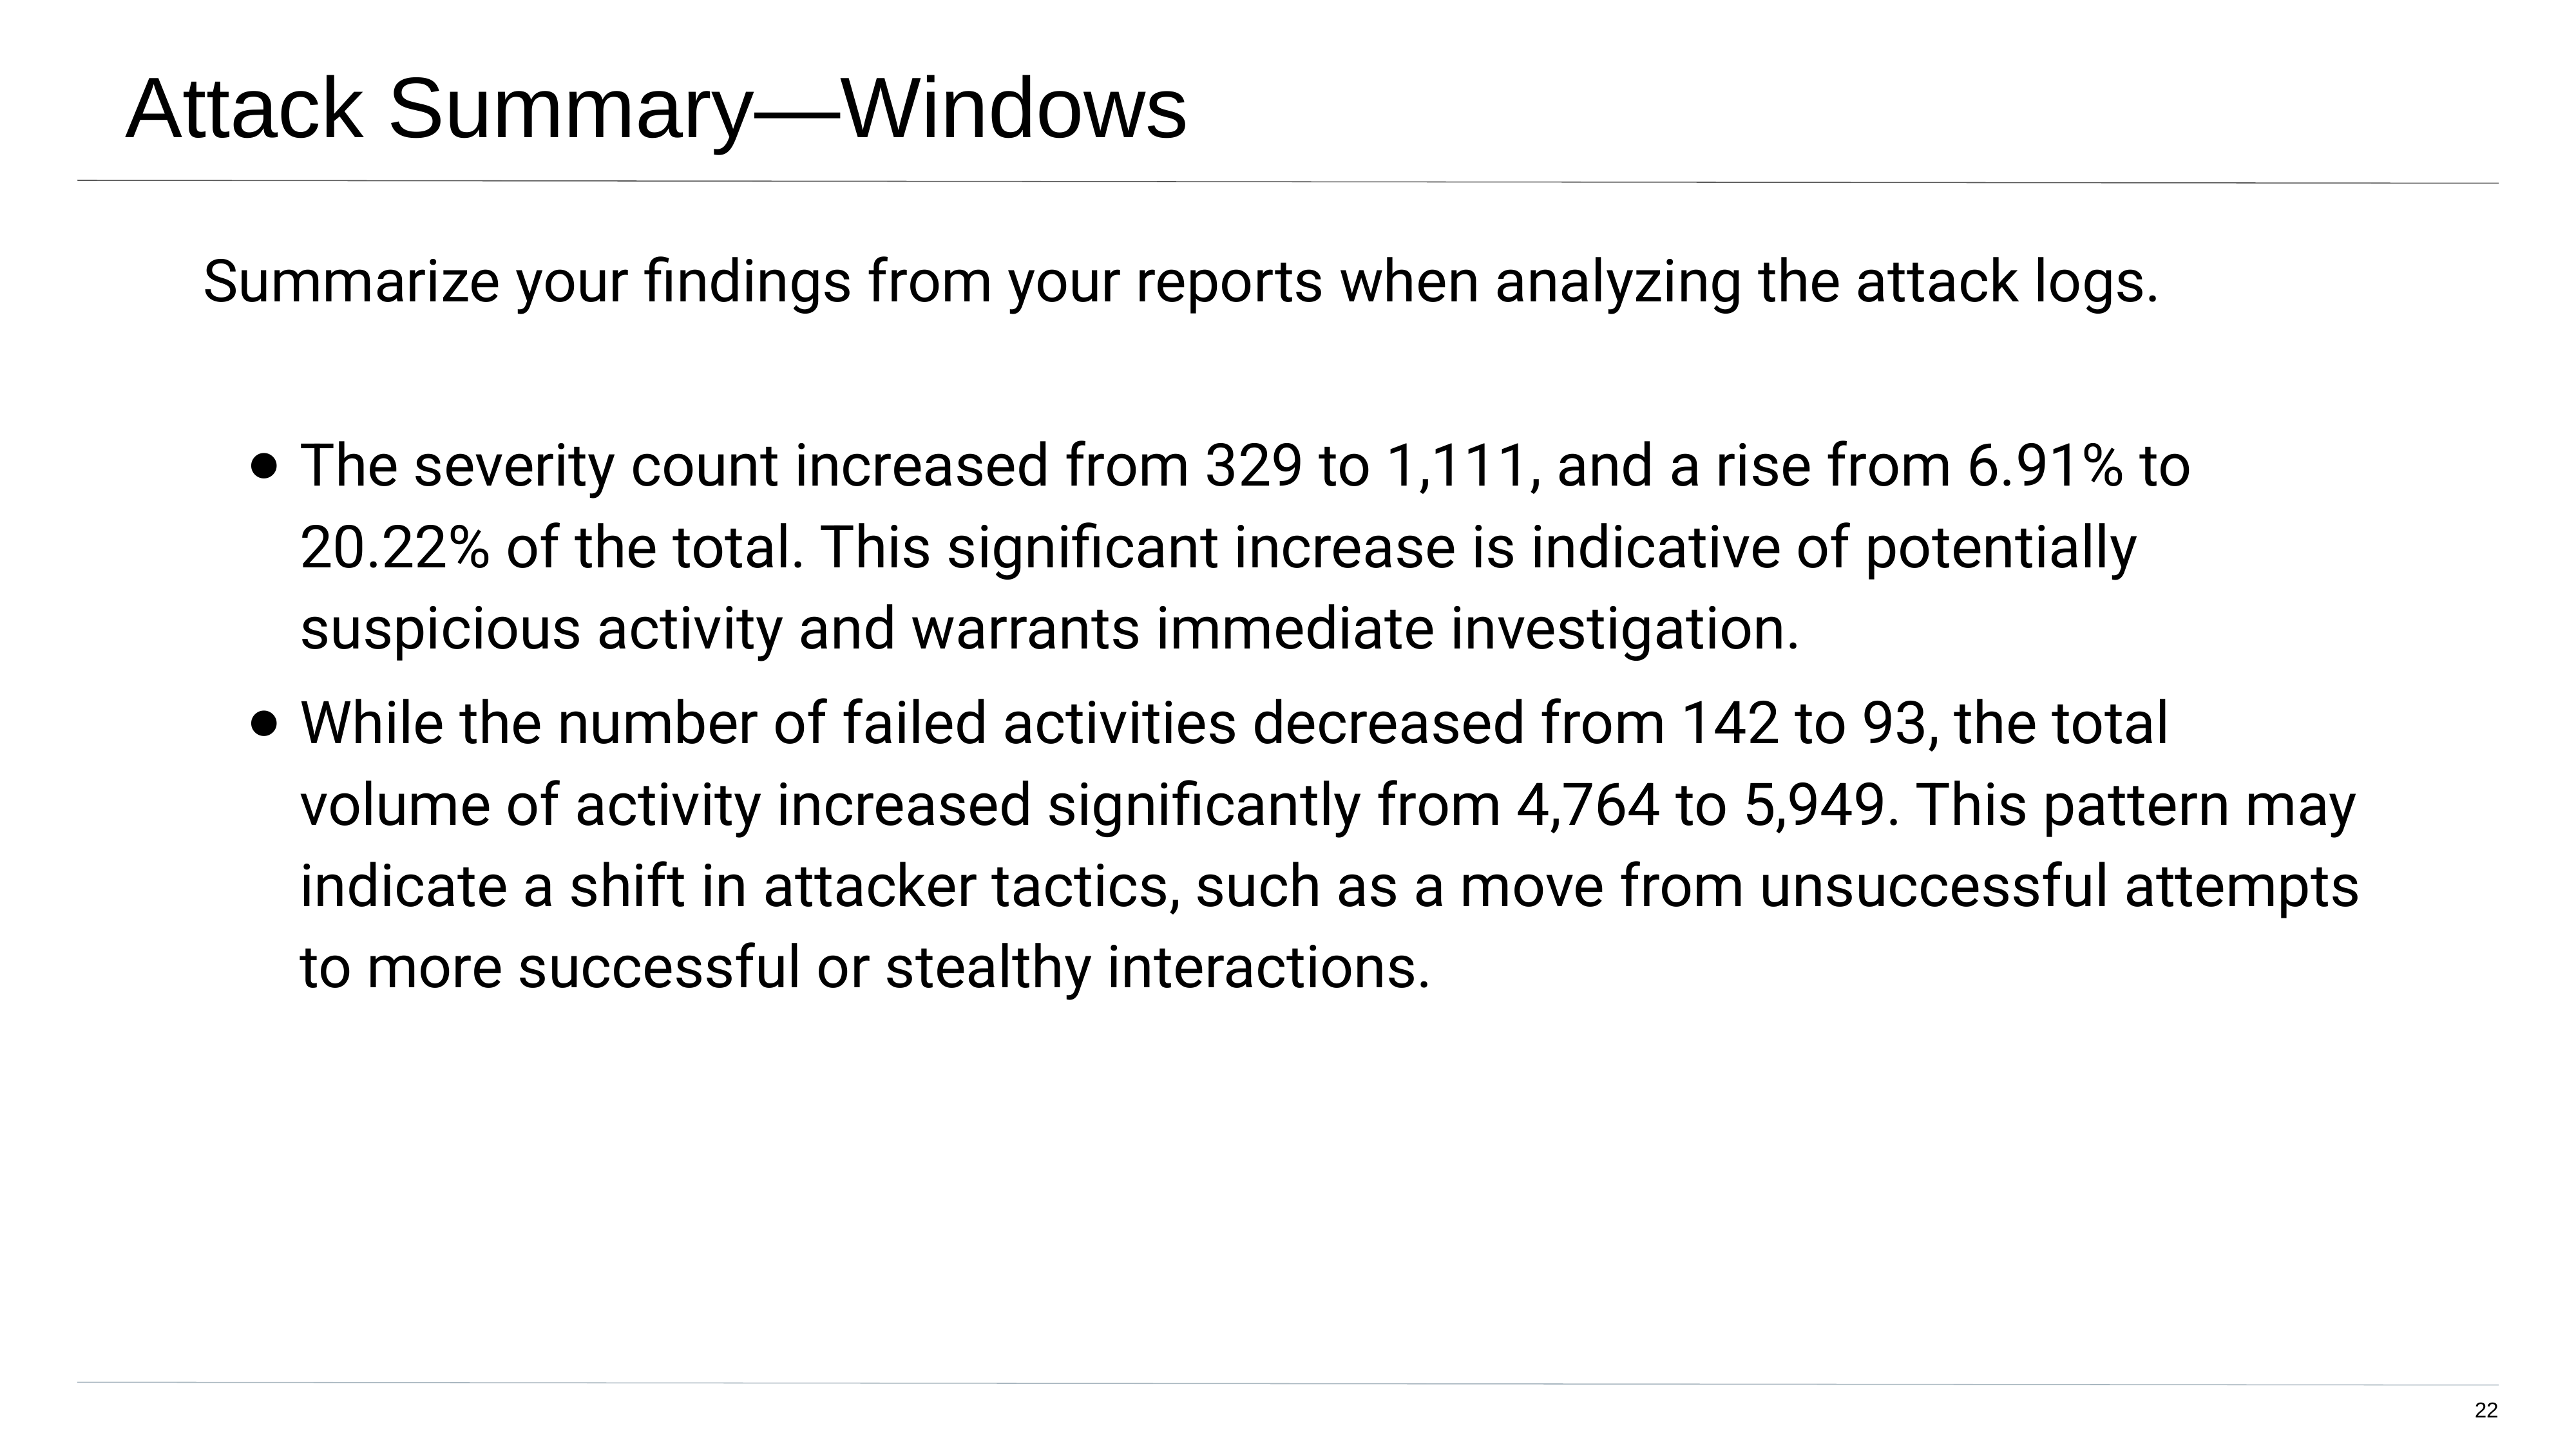

# Attack Summary—Windows
Summarize your findings from your reports when analyzing the attack logs.

The severity count increased from 329 to 1,111, and a rise from 6.91% to 20.22% of the total. This significant increase is indicative of potentially suspicious activity and warrants immediate investigation.
While the number of failed activities decreased from 142 to 93, the total volume of activity increased significantly from 4,764 to 5,949. This pattern may indicate a shift in attacker tactics, such as a move from unsuccessful attempts to more successful or stealthy interactions.

22